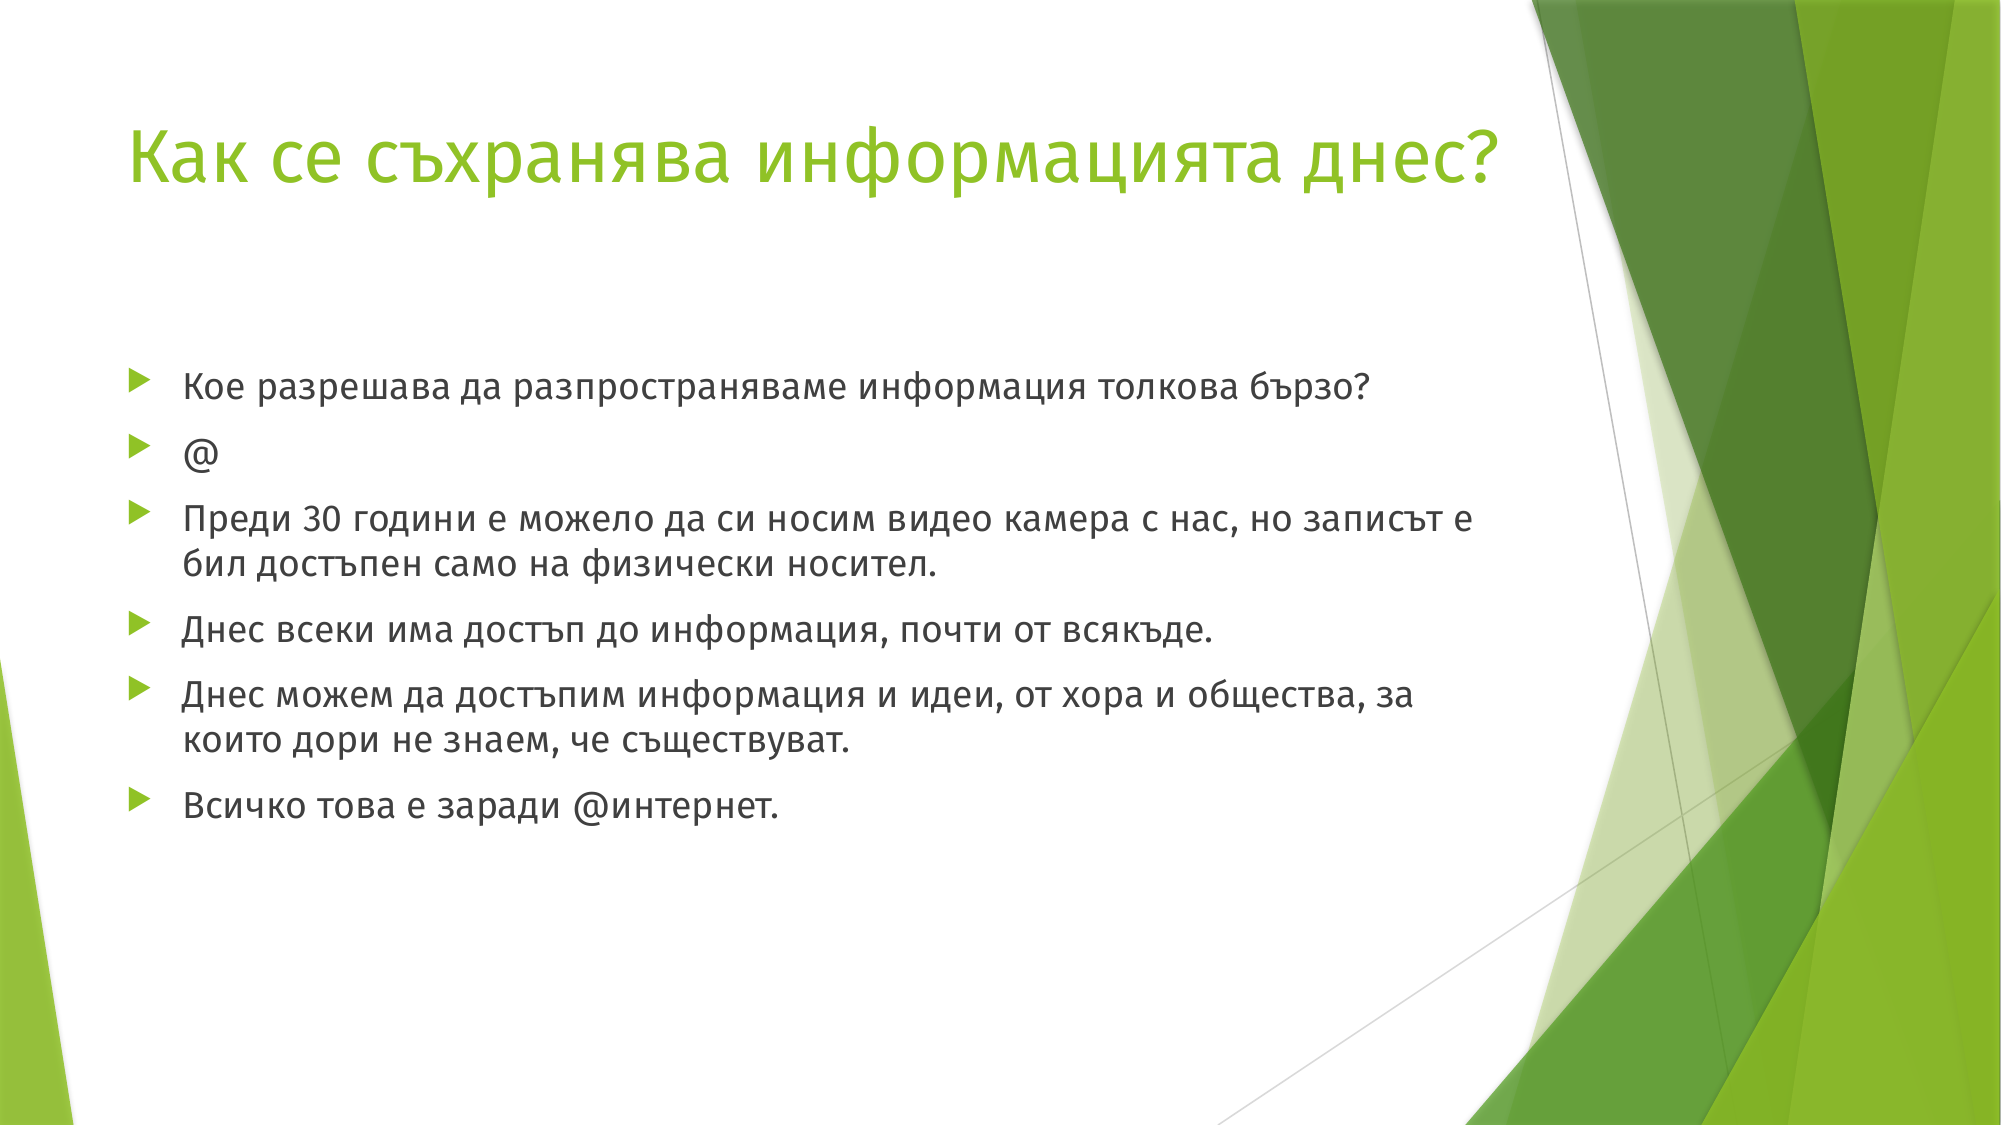

# Как се съхранява информацията днес?
Кое разрешава да разпространяваме информация толкова бързо?
@
Преди 30 години е можело да си носим видео камера с нас, но записът е бил достъпен само на физически носител.
Днес всеки има достъп до информация, почти от всякъде.
Днес можем да достъпим информация и идеи, от хора и общества, за които дори не знаем, че съществуват.
Всичко това е заради @интернет.